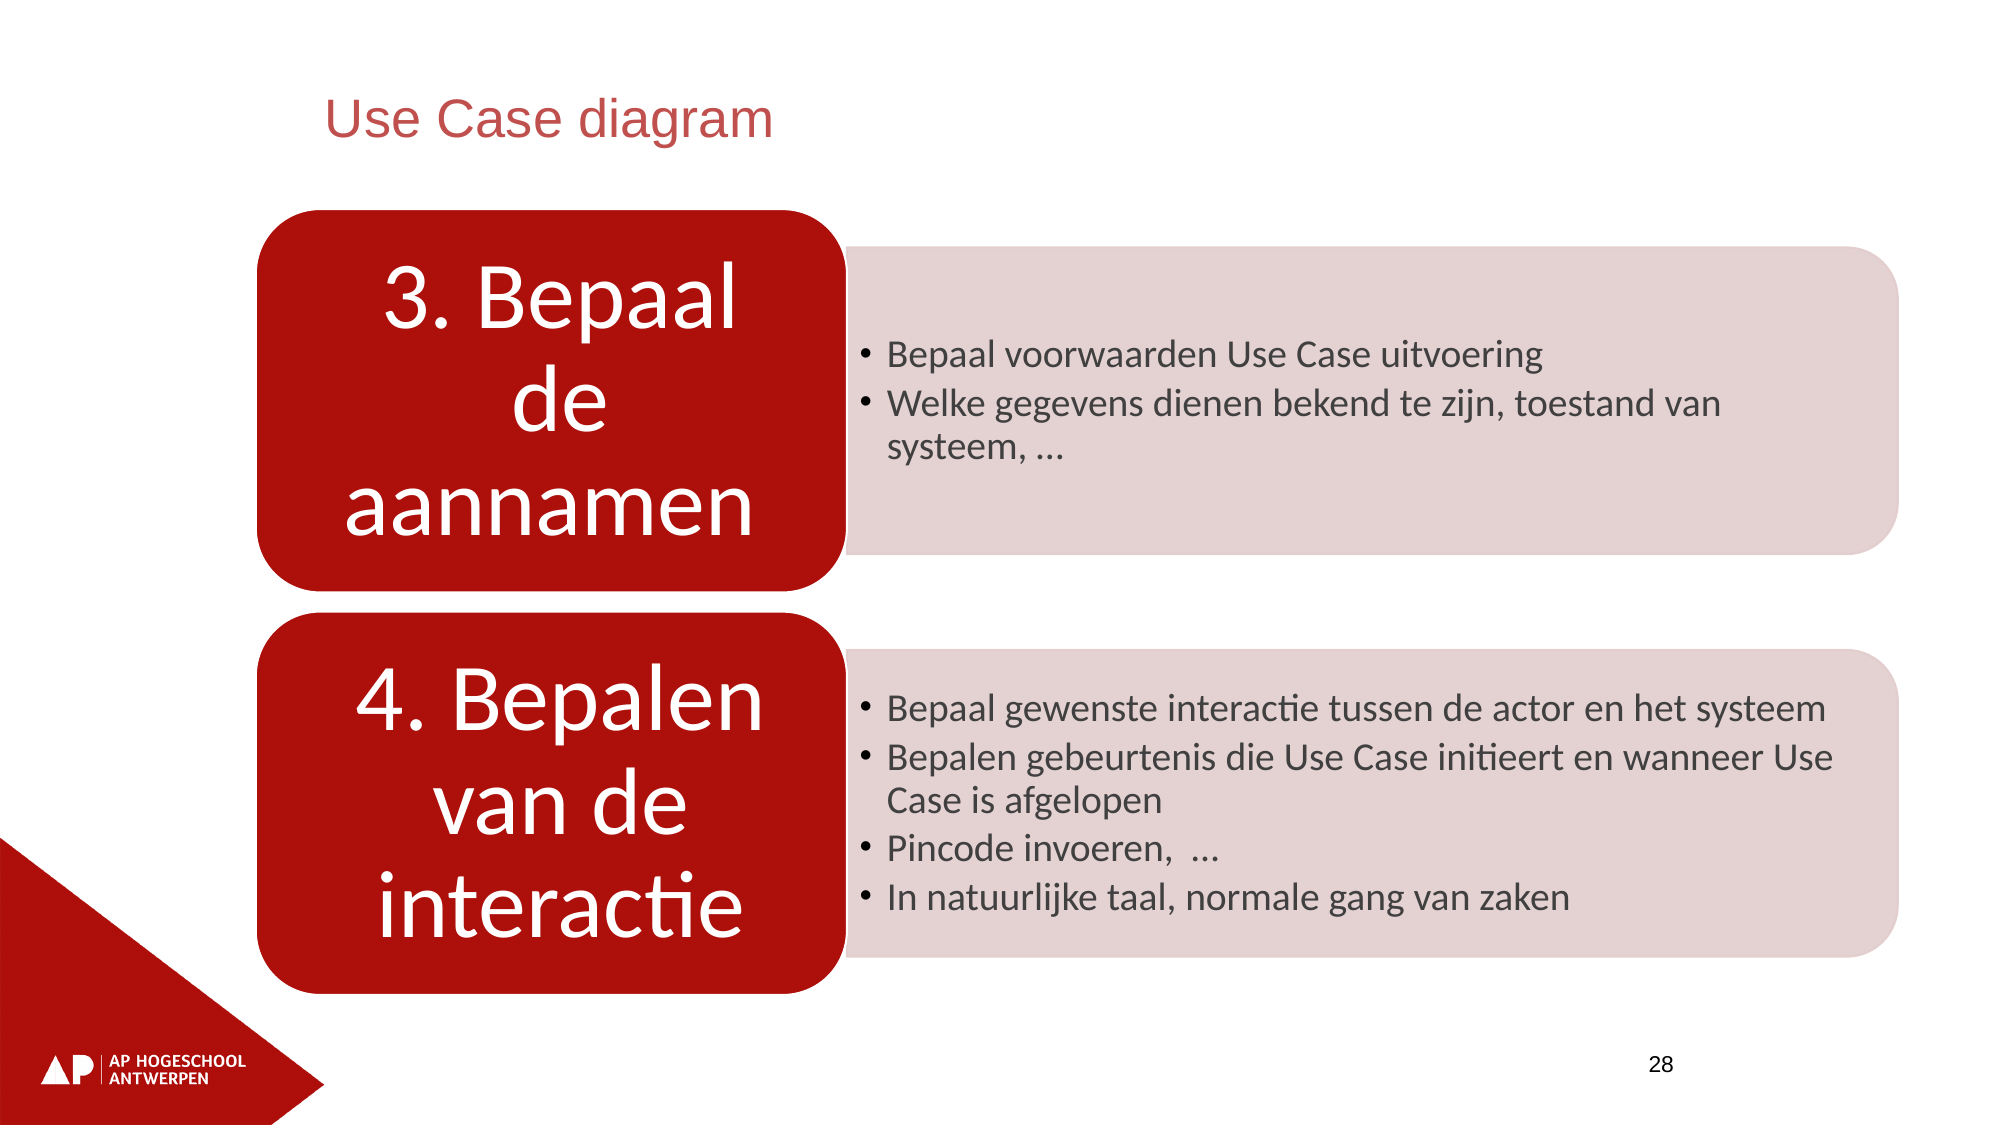

Use Case diagram
Bepaal voorwaarden Use Case uitvoering
Welke gegevens dienen bekend te zijn, toestand van systeem, …
3. Bepaal de aannamen
Bepaal gewenste interactie tussen de actor en het systeem
Bepalen gebeurtenis die Use Case initieert en wanneer Use Case is afgelopen
Pincode invoeren,  …
In natuurlijke taal, normale gang van zaken
4. Bepalen van de interactie
28